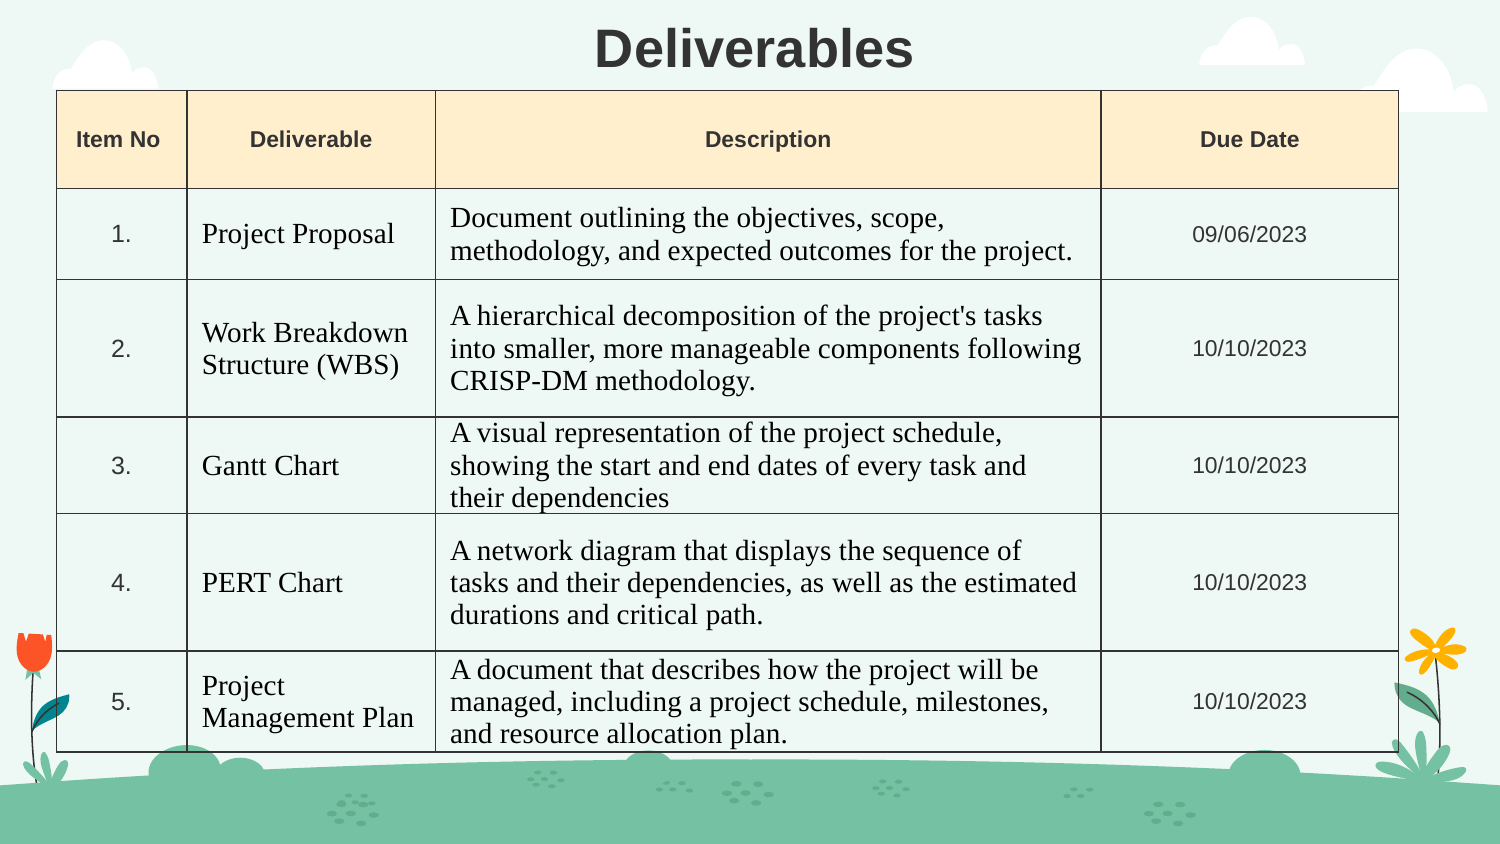

# Deliverables
| Item No | Deliverable | Description | Due Date |
| --- | --- | --- | --- |
| 1. | Project Proposal | Document outlining the objectives, scope, methodology, and expected outcomes for the project. | 09/06/2023 |
| 2. | Work Breakdown Structure (WBS) | A hierarchical decomposition of the project's tasks into smaller, more manageable components following CRISP-DM methodology. | 10/10/2023 |
| 3. | Gantt Chart | A visual representation of the project schedule, showing the start and end dates of every task and their dependencies | 10/10/2023 |
| 4. | PERT Chart | A network diagram that displays the sequence of tasks and their dependencies, as well as the estimated durations and critical path. | 10/10/2023 |
| 5. | Project Management Plan | A document that describes how the project will be managed, including a project schedule, milestones, and resource allocation plan. | 10/10/2023 |